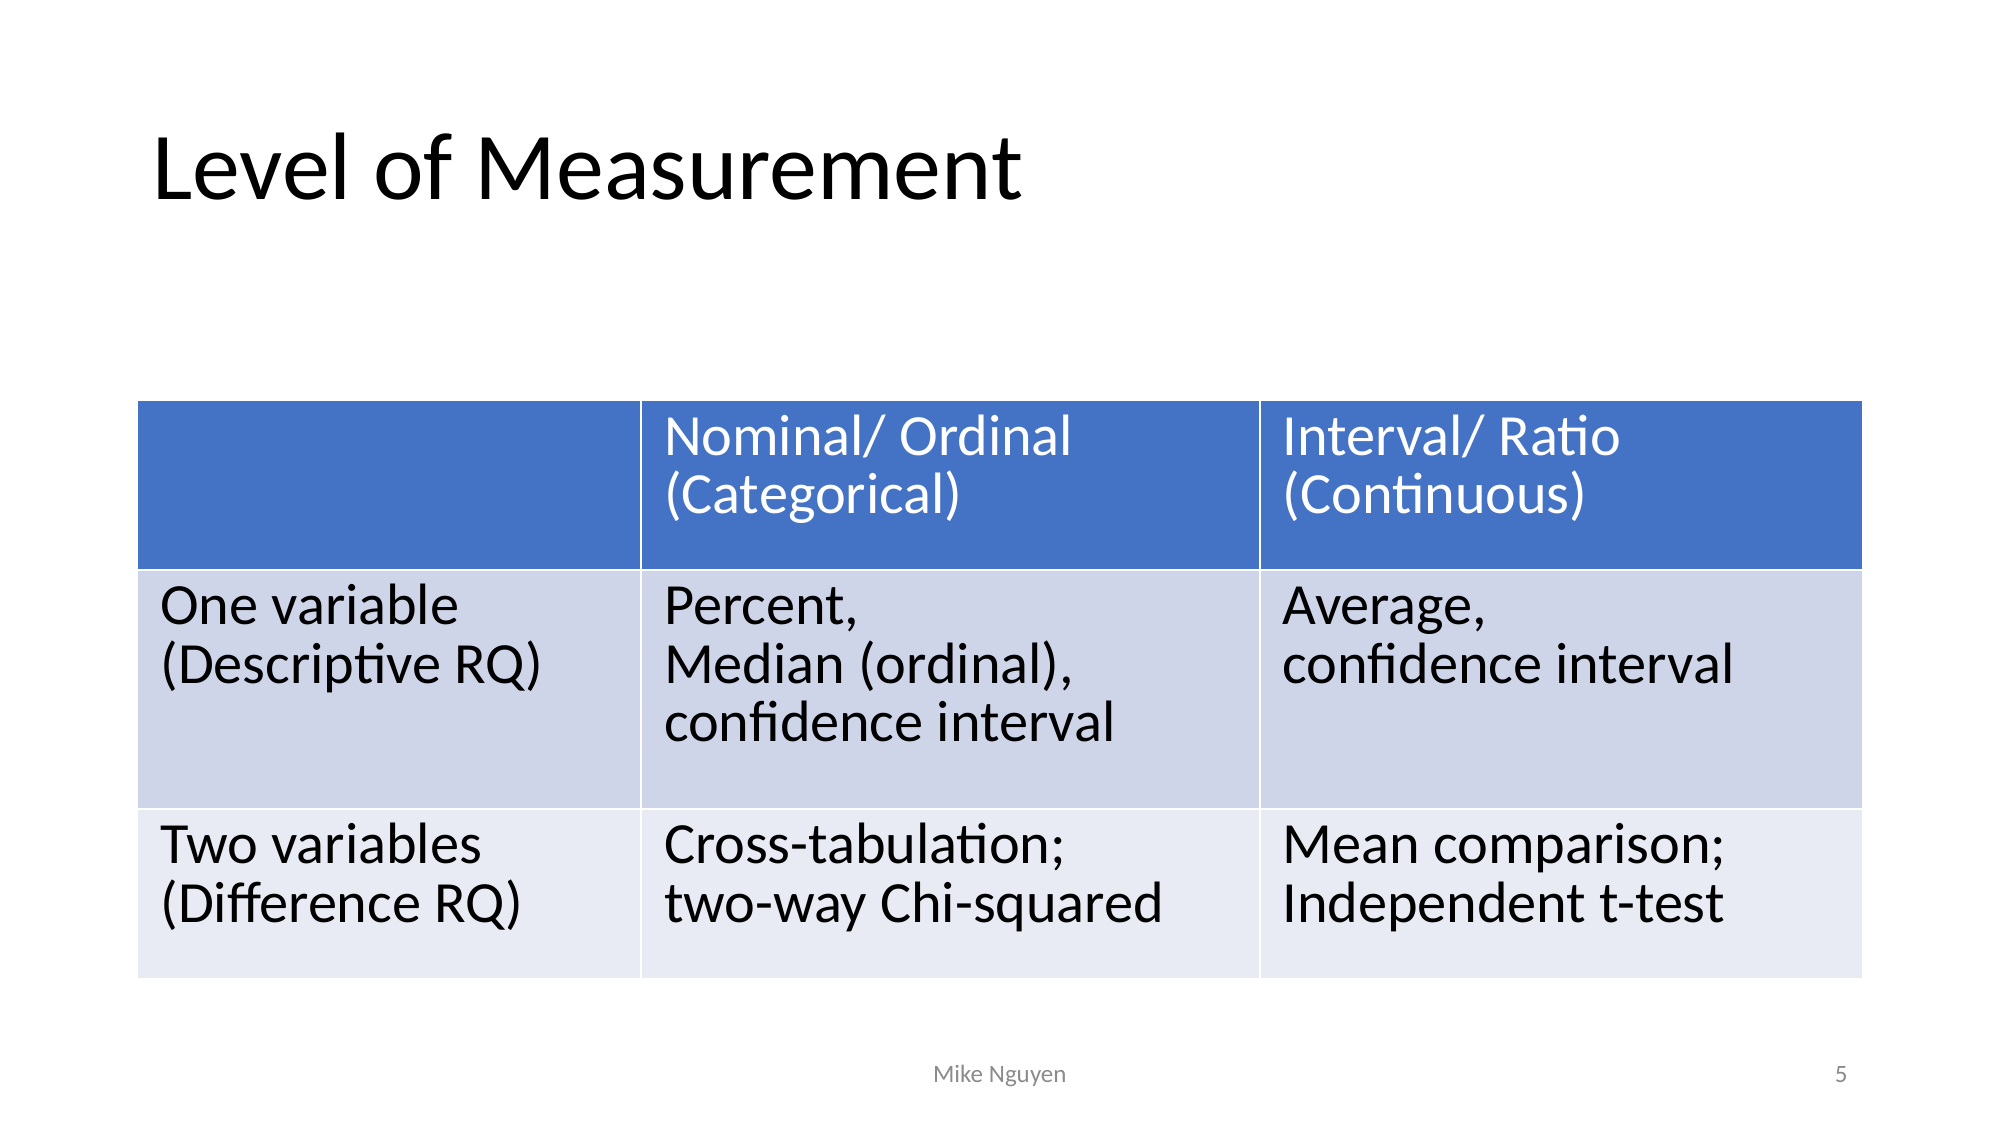

# Level of Measurement
|  | Nominal/ Ordinal (Categorical) | Interval/ Ratio (Continuous) |
| --- | --- | --- |
| One variable (Descriptive RQ) | Percent, Median (ordinal), confidence interval | Average, confidence interval |
| Two variables (Difference RQ) | Cross-tabulation; two-way Chi-squared | Mean comparison; Independent t-test |
Mike Nguyen
5